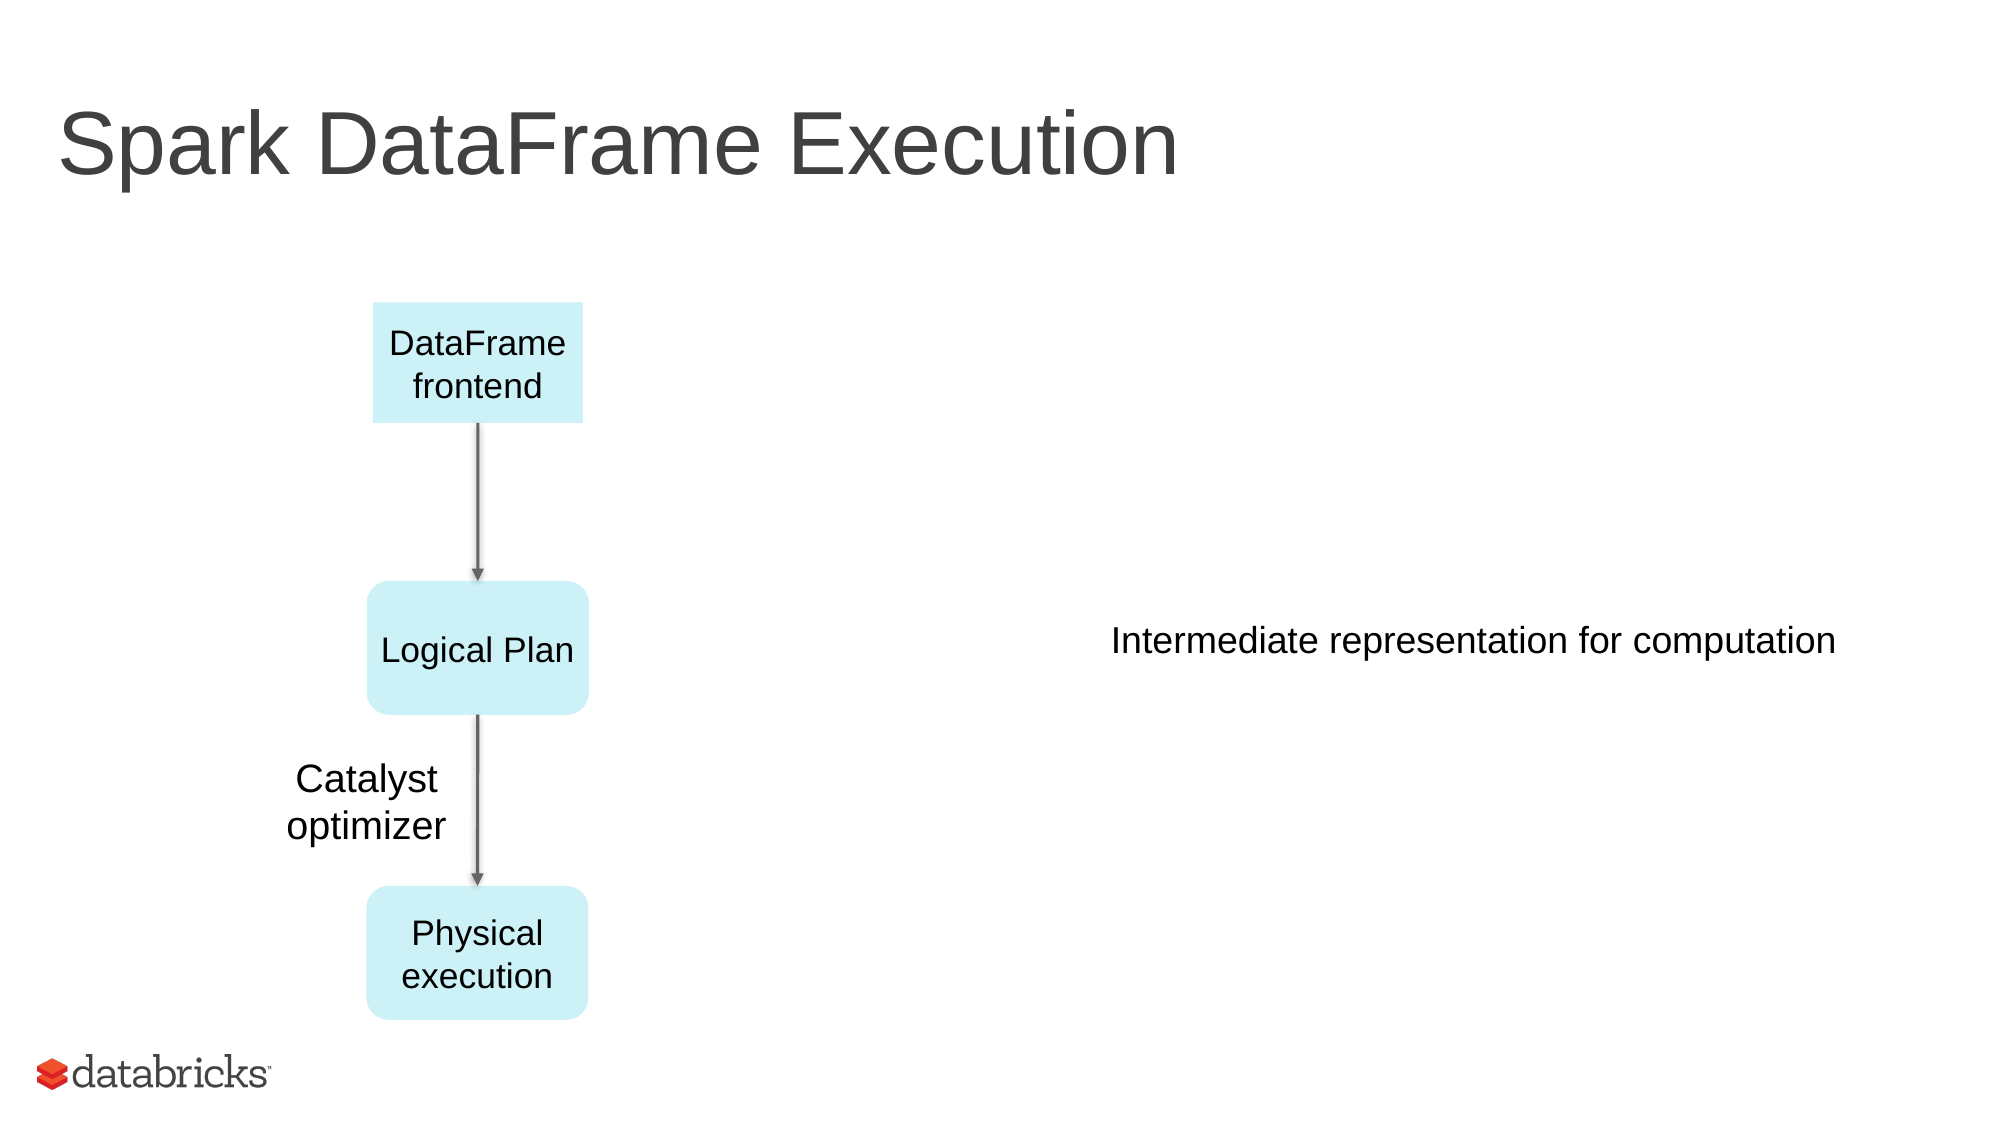

# Spark DataFrame Execution
DataFrame
frontend
Logical Plan
Intermediate representation for computation
Catalyst
optimizer
Physical execution